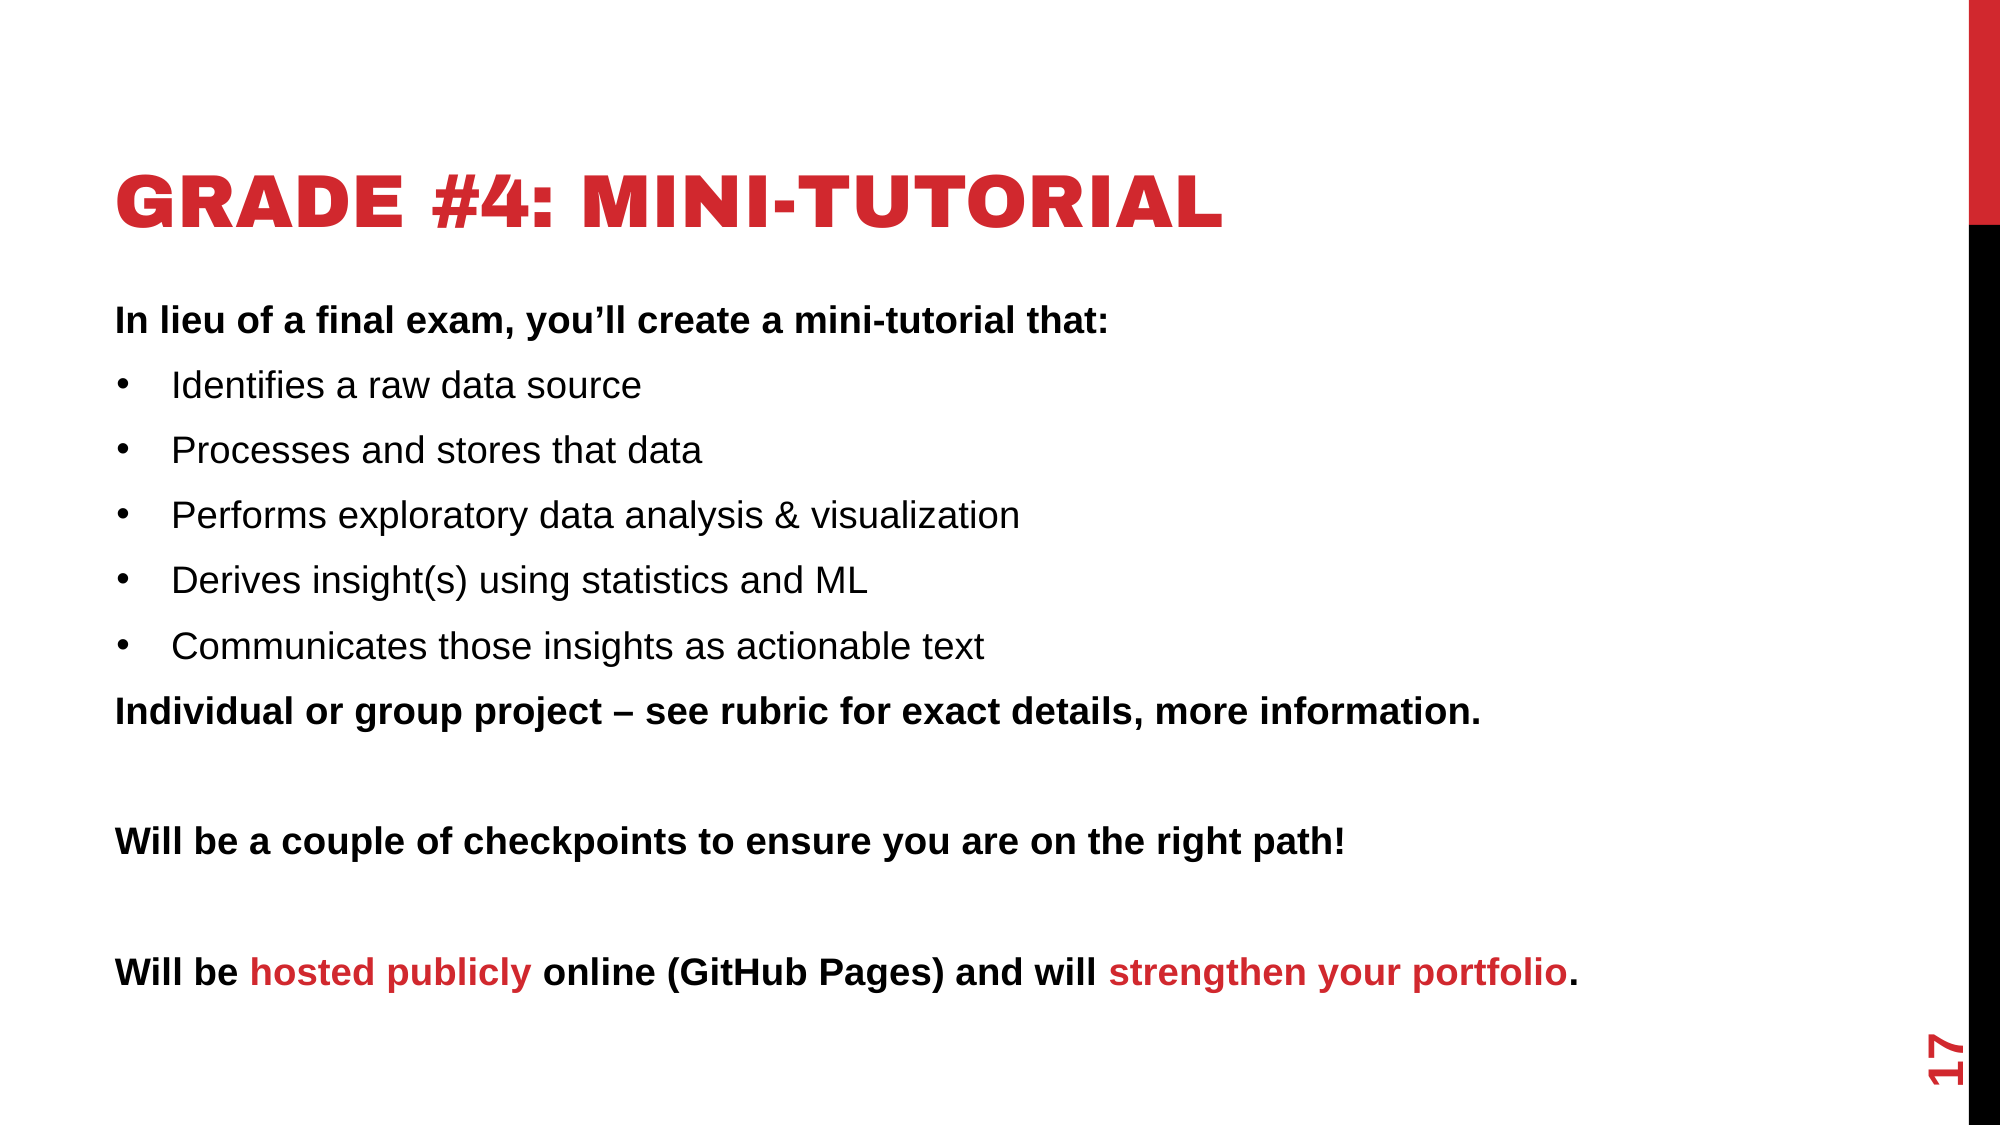

# GRADE #4: MINI-TUTORIAL
In lieu of a final exam, you’ll create a mini-tutorial that:
Identifies a raw data source
Processes and stores that data
Performs exploratory data analysis & visualization
Derives insight(s) using statistics and ML
Communicates those insights as actionable text
Individual or group project – see rubric for exact details, more information.

Will be a couple of checkpoints to ensure you are on the right path!

Will be hosted publicly online (GitHub Pages) and will strengthen your portfolio.
17